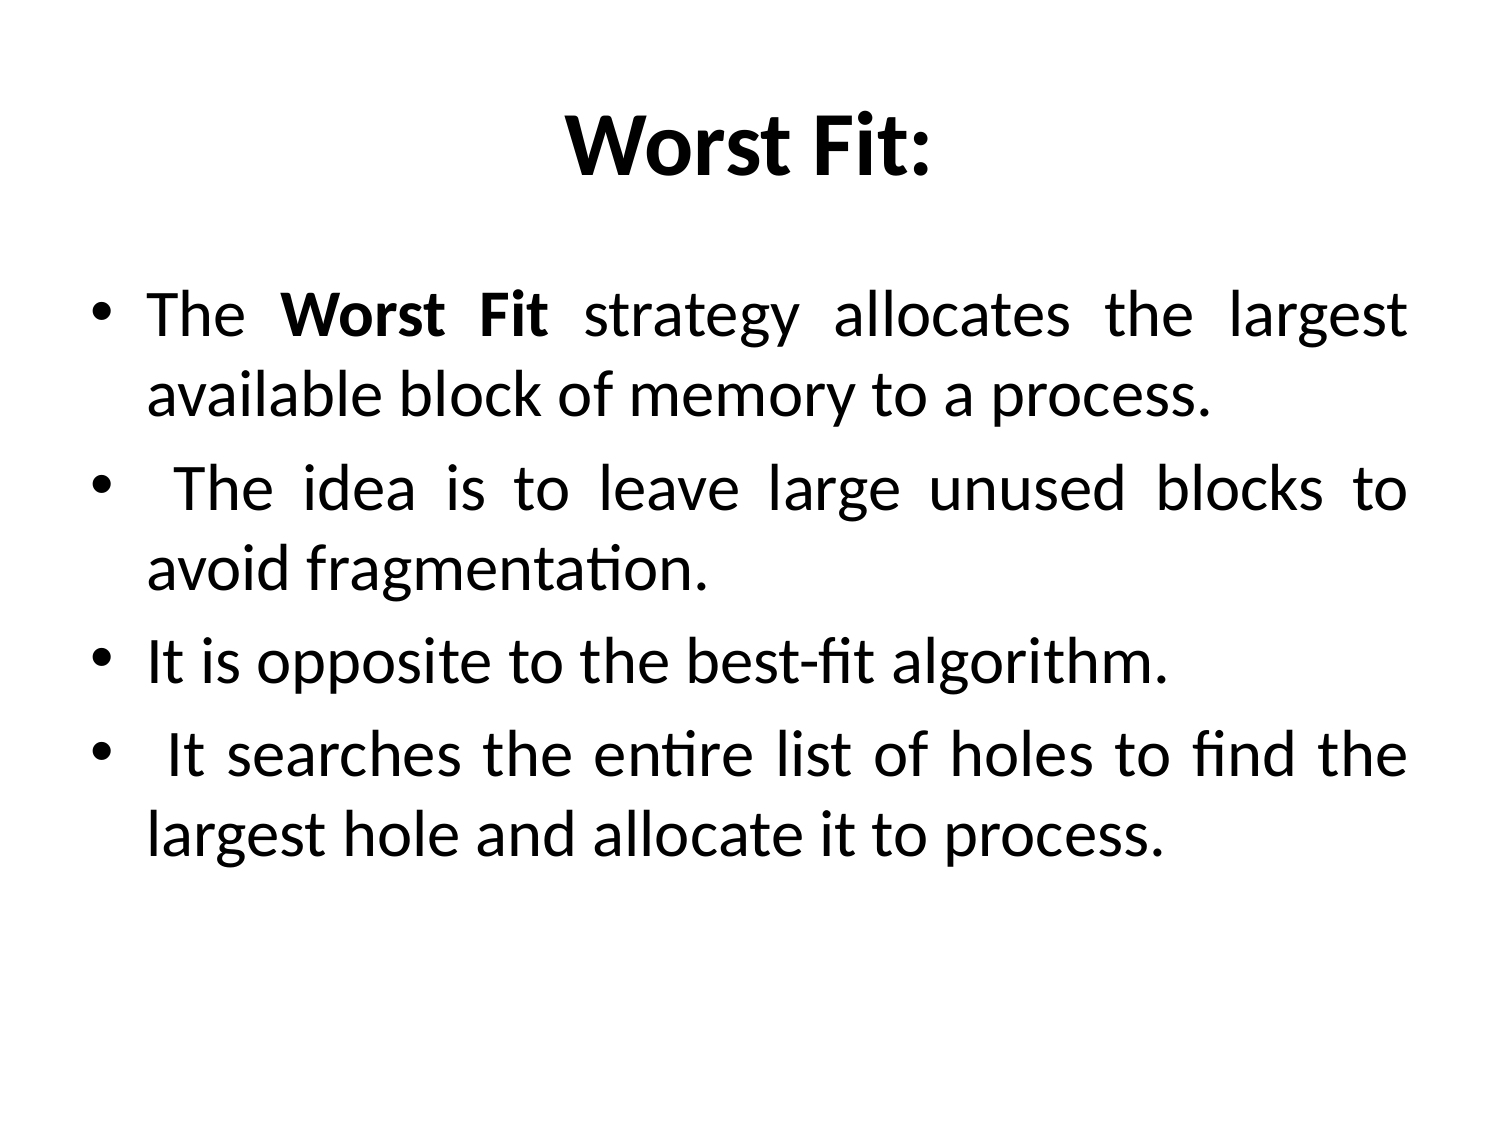

# Worst Fit:
The Worst Fit strategy allocates the largest available block of memory to a process.
 The idea is to leave large unused blocks to avoid fragmentation.
It is opposite to the best-fit algorithm.
 It searches the entire list of holes to find the largest hole and allocate it to process.